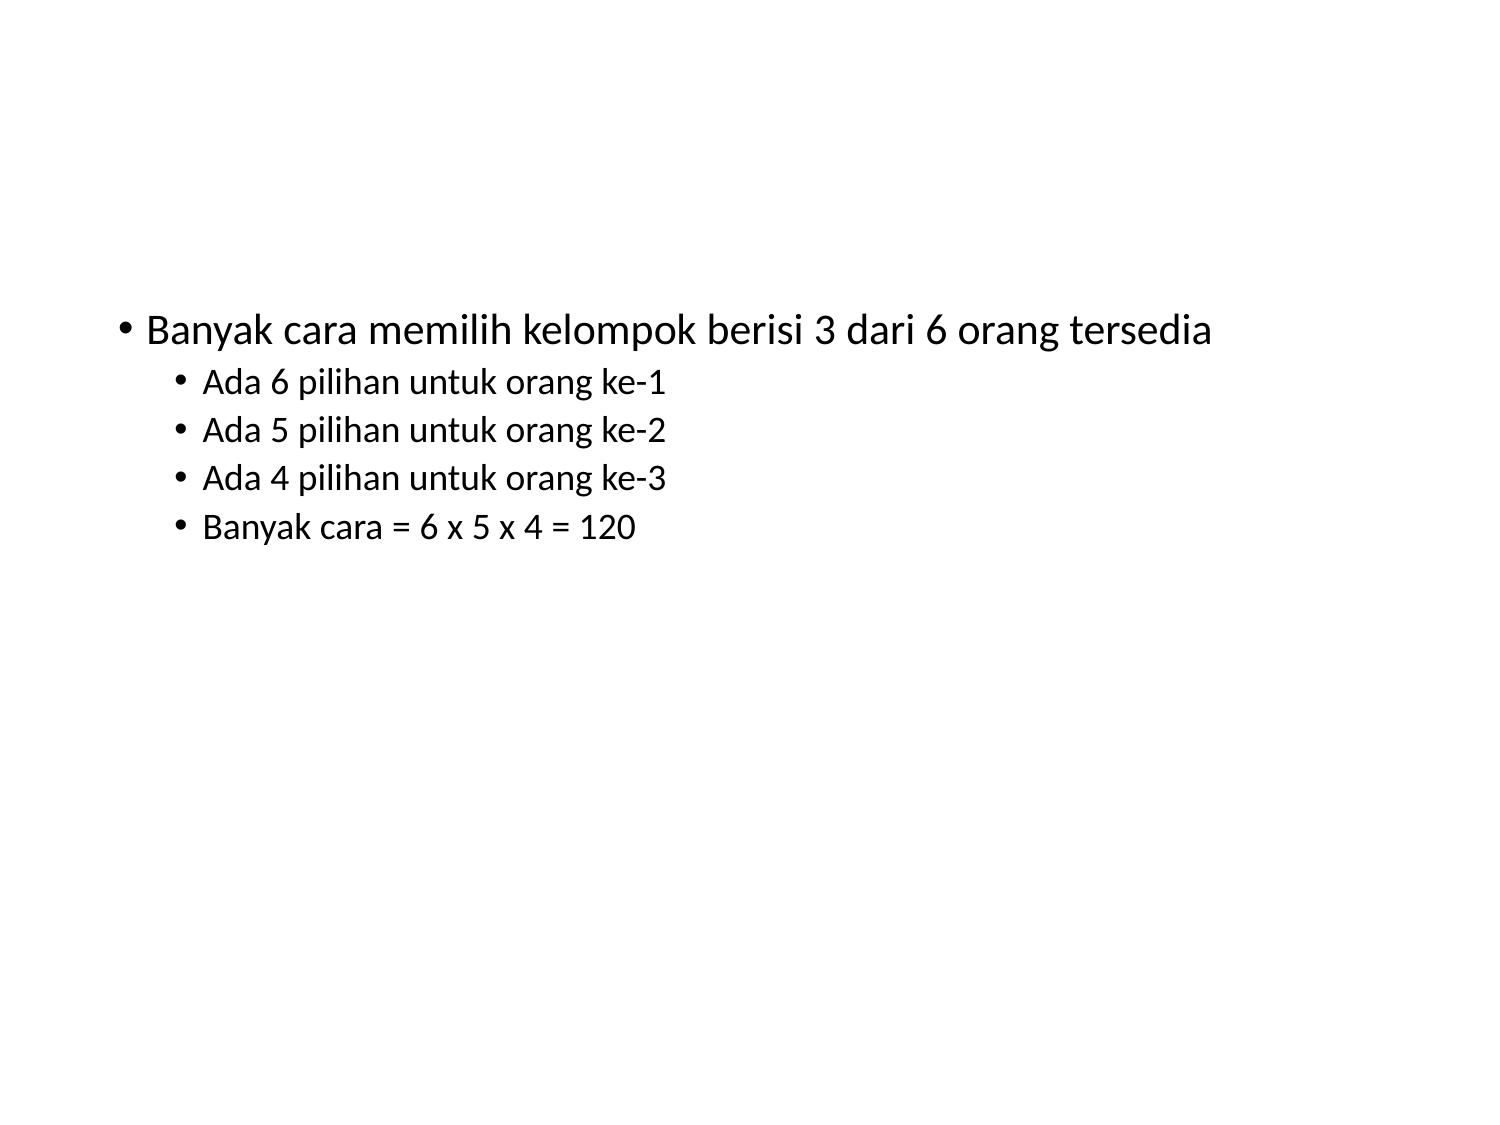

#
Banyak cara memilih kelompok berisi 3 dari 6 orang tersedia
Ada 6 pilihan untuk orang ke-1
Ada 5 pilihan untuk orang ke-2
Ada 4 pilihan untuk orang ke-3
Banyak cara = 6 x 5 x 4 = 120